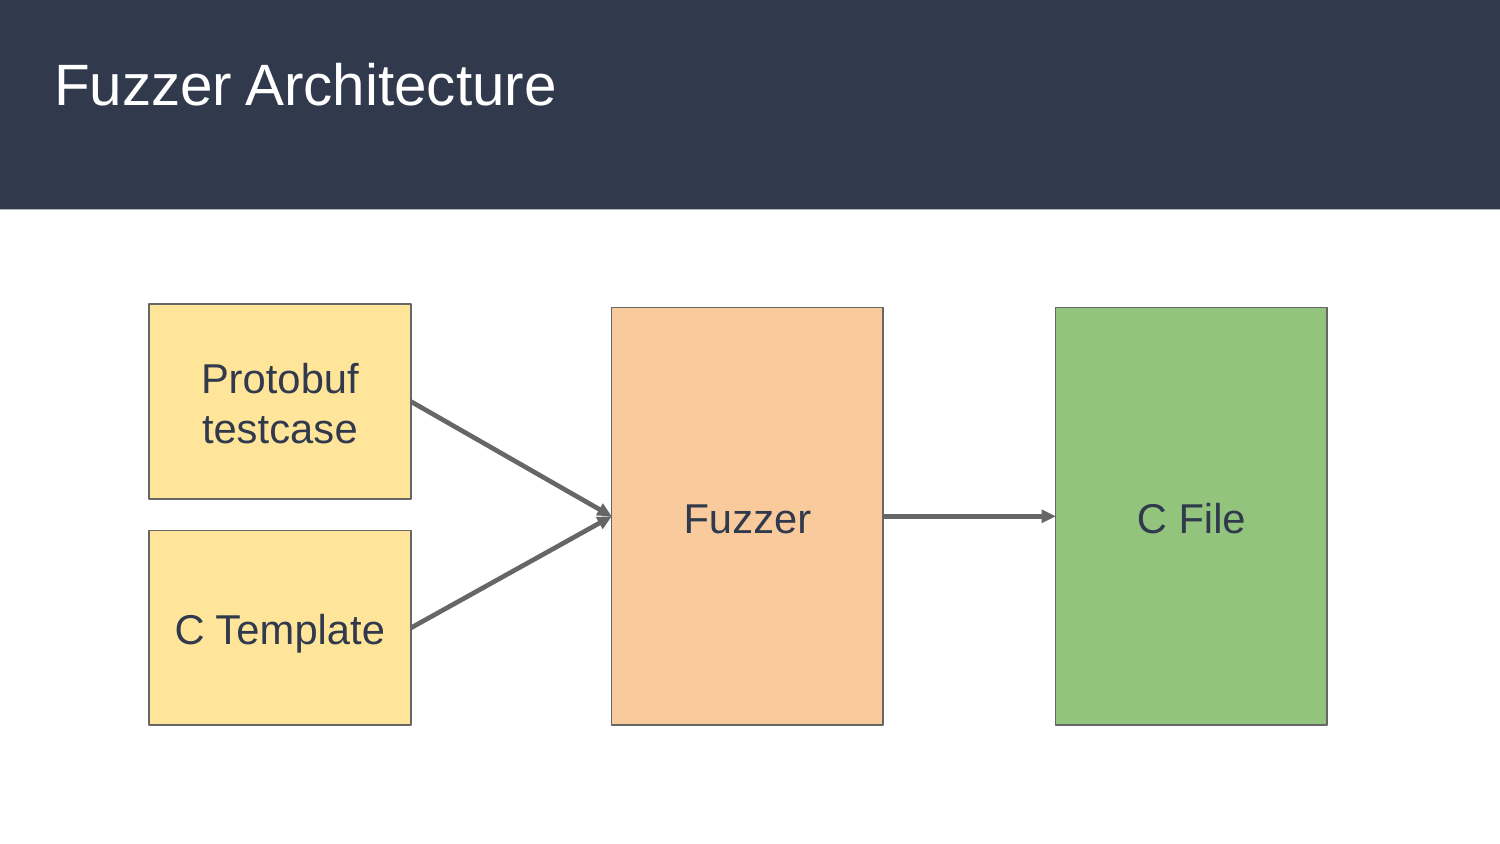

# Fuzzer Architecture
Protobuf testcase
Fuzzer
C File
C Template